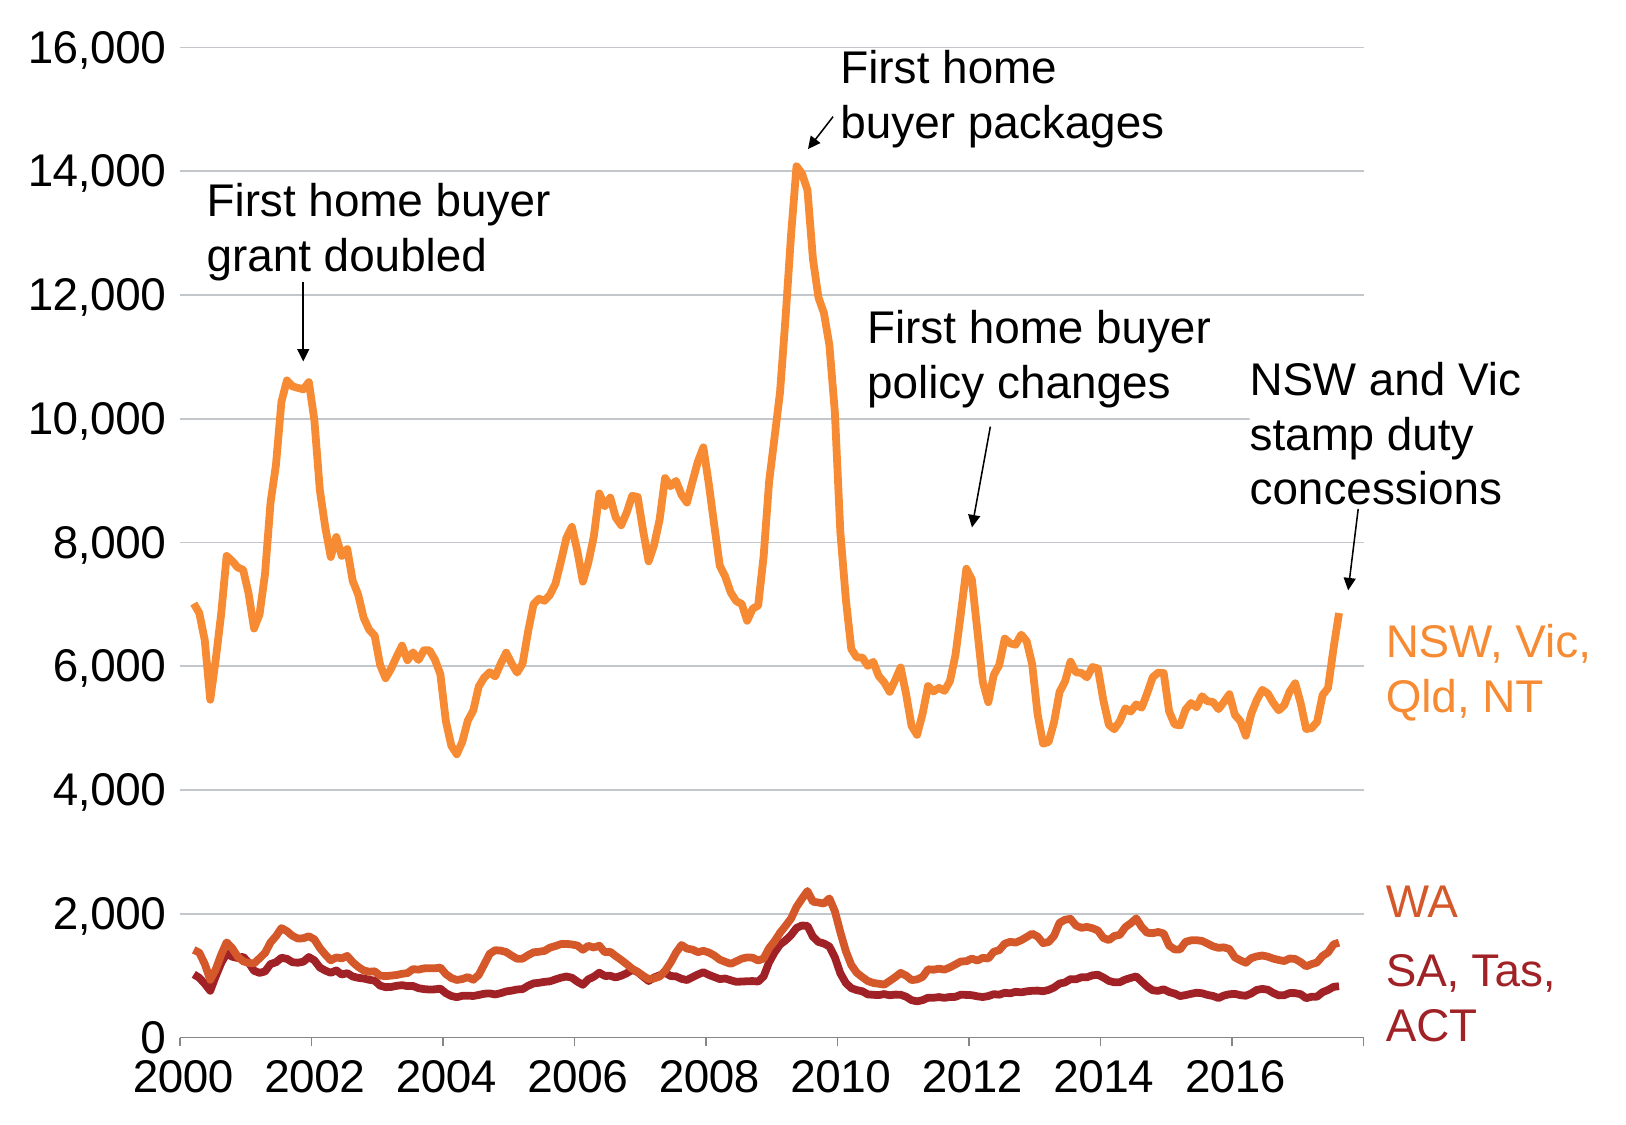

### Chart

| Category | NSW, Vic, Qld | SA, Tas, ACT | WA |
|---|---|---|---|
| 36526 | None | None | None |
| 36557 | None | None | None |
| 36586 | 7013.0 | 1021.6666666666666 | 1416.6666666666667 |
| 36617 | 6862.0 | 966.3333333333334 | 1372.3333333333333 |
| 36647 | 6423.333333333333 | 869.6666666666666 | 1190.0 |
| 36678 | 5459.0 | 756.3333333333334 | 934.0 |
| 36708 | 6105.333333333333 | 990.0 | 1101.0 |
| 36739 | 6845.333333333333 | 1203.0 | 1339.0 |
| 36770 | 7783.333333333333 | 1362.6666666666667 | 1538.3333333333333 |
| 36800 | 7703.666666666667 | 1307.0 | 1446.0 |
| 36831 | 7597.333333333333 | 1286.3333333333333 | 1309.0 |
| 36861 | 7559.0 | 1305.3333333333333 | 1232.0 |
| 36892 | 7178.666666666667 | 1213.0 | 1205.6666666666667 |
| 36923 | 6609.333333333333 | 1079.3333333333333 | 1199.0 |
| 36951 | 6839.666666666667 | 1045.6666666666667 | 1281.3333333333333 |
| 36982 | 7493.333333333333 | 1068.0 | 1367.3333333333333 |
| 37012 | 8645.333333333334 | 1188.6666666666667 | 1537.3333333333333 |
| 37043 | 9255.666666666666 | 1216.6666666666667 | 1638.3333333333333 |
| 37073 | 10276.666666666666 | 1290.0 | 1768.6666666666667 |
| 37104 | 10619.666666666666 | 1272.3333333333333 | 1718.6666666666667 |
| 37135 | 10525.0 | 1217.3333333333333 | 1644.0 |
| 37165 | 10498.666666666666 | 1209.3333333333333 | 1600.0 |
| 37196 | 10476.0 | 1225.6666666666667 | 1605.0 |
| 37226 | 10591.666666666666 | 1301.0 | 1637.0 |
| 37257 | 9983.333333333334 | 1248.6666666666667 | 1587.0 |
| 37288 | 8848.0 | 1132.0 | 1447.6666666666667 |
| 37316 | 8244.333333333334 | 1082.6666666666667 | 1340.0 |
| 37347 | 7766.0 | 1046.6666666666667 | 1247.3333333333333 |
| 37377 | 8089.333333333333 | 1085.6666666666667 | 1295.3333333333333 |
| 37408 | 7784.0 | 1019.0 | 1280.3333333333333 |
| 37438 | 7895.0 | 1041.0 | 1319.6666666666667 |
| 37469 | 7383.0 | 987.3333333333334 | 1219.3333333333333 |
| 37500 | 7158.666666666667 | 965.0 | 1143.0 |
| 37530 | 6783.0 | 954.6666666666666 | 1084.6666666666667 |
| 37561 | 6591.333333333333 | 933.6666666666666 | 1063.6666666666667 |
| 37591 | 6495.0 | 919.3333333333334 | 1070.6666666666667 |
| 37622 | 6023.333333333333 | 839.6666666666666 | 1001.3333333333334 |
| 37653 | 5807.333333333333 | 814.6666666666666 | 993.3333333333334 |
| 37681 | 5958.666666666667 | 817.0 | 1001.3333333333334 |
| 37712 | 6151.333333333333 | 836.6666666666666 | 1011.3333333333334 |
| 37742 | 6333.0 | 847.3333333333334 | 1030.0 |
| 37773 | 6097.0 | 831.6666666666666 | 1041.3333333333333 |
| 37803 | 6225.333333333333 | 833.3333333333334 | 1105.3333333333333 |
| 37834 | 6101.0 | 798.6666666666666 | 1098.3333333333333 |
| 37865 | 6257.333333333333 | 783.3333333333334 | 1117.6666666666667 |
| 37895 | 6256.666666666667 | 776.3333333333334 | 1119.6666666666667 |
| 37926 | 6108.666666666667 | 779.0 | 1118.6666666666667 |
| 37956 | 5871.0 | 791.0 | 1131.6666666666667 |
| 37987 | 5112.333333333333 | 716.6666666666666 | 1026.6666666666667 |
| 38018 | 4714.666666666667 | 672.3333333333334 | 962.3333333333334 |
| 38047 | 4578.0 | 652.6666666666666 | 930.6666666666666 |
| 38078 | 4778.0 | 674.0 | 945.3333333333334 |
| 38108 | 5119.0 | 677.3333333333334 | 976.3333333333334 |
| 38139 | 5286.0 | 672.6666666666666 | 935.0 |
| 38169 | 5672.666666666667 | 688.3333333333334 | 1013.0 |
| 38200 | 5817.333333333333 | 708.6666666666666 | 1181.3333333333333 |
| 38231 | 5903.666666666667 | 713.6666666666666 | 1353.3333333333333 |
| 38261 | 5834.333333333333 | 696.6666666666666 | 1412.0 |
| 38292 | 6038.666666666667 | 716.6666666666666 | 1404.6666666666667 |
| 38322 | 6220.333333333333 | 745.3333333333334 | 1382.6666666666667 |
| 38353 | 6047.333333333333 | 758.3333333333334 | 1325.3333333333333 |
| 38384 | 5897.0 | 777.3333333333334 | 1273.3333333333333 |
| 38412 | 6042.0 | 783.3333333333334 | 1275.6666666666667 |
| 38443 | 6558.0 | 836.6666666666666 | 1330.6666666666667 |
| 38473 | 7002.666666666667 | 876.0 | 1377.0 |
| 38504 | 7090.333333333333 | 884.6666666666666 | 1387.3333333333333 |
| 38534 | 7058.0 | 900.6666666666666 | 1400.0 |
| 38565 | 7154.333333333333 | 909.3333333333334 | 1452.6666666666667 |
| 38596 | 7335.666666666667 | 939.0 | 1479.3333333333333 |
| 38626 | 7696.666666666667 | 967.6666666666666 | 1509.6666666666667 |
| 38657 | 8074.666666666667 | 986.6666666666666 | 1513.0 |
| 38687 | 8252.666666666666 | 967.0 | 1504.0 |
| 38718 | 7859.333333333333 | 903.6666666666666 | 1487.3333333333333 |
| 38749 | 7367.333333333333 | 853.0 | 1418.6666666666667 |
| 38777 | 7673.333333333333 | 941.0 | 1482.6666666666667 |
| 38808 | 8095.0 | 983.6666666666666 | 1454.3333333333333 |
| 38838 | 8793.333333333334 | 1048.6666666666667 | 1484.0 |
| 38869 | 8589.666666666666 | 996.6666666666666 | 1379.3333333333333 |
| 38899 | 8726.0 | 997.6666666666666 | 1385.0 |
| 38930 | 8405.666666666666 | 970.6666666666666 | 1317.6666666666667 |
| 38961 | 8279.666666666666 | 999.3333333333334 | 1254.0 |
| 38991 | 8483.666666666666 | 1038.6666666666667 | 1185.6666666666667 |
| 39022 | 8754.666666666666 | 1094.6666666666667 | 1112.3333333333333 |
| 39052 | 8737.0 | 1058.0 | 1062.0 |
| 39083 | 8193.666666666666 | 985.0 | 999.3333333333334 |
| 39114 | 7696.333333333333 | 915.0 | 944.6666666666666 |
| 39142 | 7959.333333333333 | 969.6666666666666 | 956.3333333333334 |
| 39173 | 8368.0 | 1005.6666666666666 | 986.3333333333334 |
| 39203 | 9042.333333333334 | 1050.3333333333333 | 1077.6666666666667 |
| 39234 | 8909.0 | 994.6666666666666 | 1208.3333333333333 |
| 39264 | 8997.666666666666 | 989.3333333333334 | 1371.6666666666667 |
| 39295 | 8772.333333333334 | 948.6666666666666 | 1496.0 |
| 39326 | 8645.666666666666 | 930.0 | 1438.0 |
| 39356 | 8985.0 | 976.0 | 1421.6666666666667 |
| 39387 | 9307.333333333334 | 1018.3333333333334 | 1380.3333333333333 |
| 39417 | 9538.0 | 1056.0 | 1401.3333333333333 |
| 39448 | 8944.0 | 1013.3333333333334 | 1375.0 |
| 39479 | 8270.333333333334 | 978.6666666666666 | 1326.3333333333333 |
| 39508 | 7626.0 | 945.0 | 1259.3333333333333 |
| 39539 | 7447.666666666667 | 954.6666666666666 | 1223.6666666666667 |
| 39569 | 7191.0 | 925.6666666666666 | 1191.0 |
| 39600 | 7052.0 | 901.3333333333334 | 1231.6666666666667 |
| 39630 | 7006.666666666667 | 904.6666666666666 | 1275.0 |
| 39661 | 6734.333333333333 | 910.0 | 1295.3333333333333 |
| 39692 | 6930.666666666667 | 912.6666666666666 | 1290.6666666666667 |
| 39722 | 6979.333333333333 | 904.6666666666666 | 1245.0 |
| 39753 | 7778.666666666667 | 988.3333333333334 | 1278.3333333333333 |
| 39783 | 8988.333333333334 | 1218.6666666666667 | 1447.0 |
| 39814 | 9699.666666666666 | 1375.6666666666667 | 1556.3333333333333 |
| 39845 | 10433.0 | 1503.0 | 1693.0 |
| 39873 | 11632.0 | 1570.0 | 1805.3333333333333 |
| 39904 | 12968.0 | 1655.0 | 1922.3333333333333 |
| 39934 | 14080.666666666666 | 1771.3333333333333 | 2112.0 |
| 39965 | 13962.333333333334 | 1810.3333333333333 | 2242.3333333333335 |
| 39995 | 13695.0 | 1805.0 | 2368.3333333333335 |
| 40026 | 12579.333333333334 | 1629.6666666666667 | 2195.3333333333335 |
| 40057 | 11960.0 | 1544.6666666666667 | 2183.0 |
| 40087 | 11707.333333333334 | 1520.6666666666667 | 2166.0 |
| 40118 | 11194.333333333334 | 1472.3333333333333 | 2249.0 |
| 40148 | 10106.333333333334 | 1296.3333333333333 | 2043.0 |
| 40179 | 8167.666666666667 | 1037.3333333333333 | 1701.6666666666667 |
| 40210 | 7085.666666666667 | 882.3333333333334 | 1396.6666666666667 |
| 40238 | 6280.333333333333 | 798.3333333333334 | 1173.3333333333333 |
| 40269 | 6141.666666666667 | 766.3333333333334 | 1047.0 |
| 40299 | 6143.0 | 749.0 | 977.3333333333334 |
| 40330 | 6006.0 | 698.3333333333334 | 913.6666666666666 |
| 40360 | 6071.333333333333 | 691.0 | 882.0 |
| 40391 | 5844.666666666667 | 686.3333333333334 | 870.0 |
| 40422 | 5740.333333333333 | 702.3333333333334 | 855.3333333333334 |
| 40452 | 5586.666666666667 | 683.6666666666666 | 915.0 |
| 40483 | 5774.666666666667 | 694.3333333333334 | 976.0 |
| 40513 | 5979.666666666667 | 692.6666666666666 | 1045.0 |
| 40544 | 5551.666666666667 | 660.3333333333334 | 1001.6666666666666 |
| 40575 | 5036.0 | 604.3333333333334 | 928.6666666666666 |
| 40603 | 4891.0 | 585.3333333333334 | 939.6666666666666 |
| 40634 | 5228.666666666667 | 604.6666666666666 | 979.3333333333334 |
| 40664 | 5680.0 | 643.3333333333334 | 1103.0 |
| 40695 | 5593.0 | 643.0 | 1096.6666666666667 |
| 40725 | 5651.333333333333 | 654.3333333333334 | 1113.0 |
| 40756 | 5602.333333333333 | 641.6666666666666 | 1097.6666666666667 |
| 40787 | 5760.333333333333 | 656.0 | 1133.6666666666667 |
| 40817 | 6181.333333333333 | 657.6666666666666 | 1182.0 |
| 40848 | 6856.0 | 693.0 | 1229.3333333333333 |
| 40878 | 7574.333333333333 | 689.6666666666666 | 1233.0 |
| 40909 | 7399.333333333333 | 684.6666666666666 | 1276.0 |
| 40940 | 6575.333333333333 | 666.3333333333334 | 1244.3333333333333 |
| 40969 | 5748.0 | 655.3333333333334 | 1288.6666666666667 |
| 41000 | 5418.666666666667 | 670.6666666666666 | 1277.6666666666667 |
| 41030 | 5860.0 | 701.0 | 1387.3333333333333 |
| 41061 | 6022.0 | 693.3333333333334 | 1413.0 |
| 41091 | 6447.333333333333 | 723.3333333333334 | 1518.0 |
| 41122 | 6370.0 | 714.6666666666666 | 1546.0 |
| 41153 | 6347.333333333333 | 739.6666666666666 | 1534.6666666666667 |
| 41183 | 6511.666666666667 | 730.6666666666666 | 1573.0 |
| 41214 | 6404.666666666667 | 747.0 | 1625.0 |
| 41244 | 6033.0 | 756.0 | 1678.6666666666667 |
| 41275 | 5226.0 | 758.6666666666666 | 1632.3333333333333 |
| 41306 | 4748.333333333333 | 748.3333333333334 | 1525.6666666666667 |
| 41334 | 4776.666666666667 | 770.0 | 1544.6666666666667 |
| 41365 | 5095.333333333333 | 809.0 | 1643.6666666666667 |
| 41395 | 5584.333333333333 | 873.0 | 1856.0 |
| 41426 | 5752.333333333333 | 891.0 | 1903.0 |
| 41456 | 6073.666666666667 | 944.6666666666666 | 1918.6666666666667 |
| 41487 | 5901.333333333333 | 941.0 | 1810.6666666666667 |
| 41518 | 5891.666666666667 | 975.0 | 1773.6666666666667 |
| 41548 | 5821.666666666667 | 974.6666666666666 | 1787.3333333333333 |
| 41579 | 5988.666666666667 | 1005.6666666666666 | 1766.6666666666667 |
| 41609 | 5962.333333333333 | 1015.0 | 1730.0 |
| 41640 | 5447.0 | 971.3333333333334 | 1609.6666666666667 |
| 41671 | 5053.666666666667 | 915.3333333333334 | 1575.3333333333333 |
| 41699 | 4981.333333333333 | 892.6666666666666 | 1641.3333333333333 |
| 41730 | 5110.333333333333 | 895.0 | 1660.3333333333333 |
| 41760 | 5320.333333333333 | 936.3333333333334 | 1783.0 |
| 41791 | 5267.666666666667 | 964.6666666666666 | 1847.3333333333333 |
| 41821 | 5384.0 | 987.6666666666666 | 1925.0 |
| 41852 | 5330.0 | 905.3333333333334 | 1785.6666666666667 |
| 41883 | 5564.333333333333 | 823.3333333333334 | 1693.0 |
| 41913 | 5822.0 | 764.0 | 1686.3333333333333 |
| 41944 | 5896.666666666667 | 754.3333333333334 | 1706.0 |
| 41974 | 5891.333333333333 | 779.6666666666666 | 1681.6666666666667 |
| 42005 | 5273.0 | 736.3333333333334 | 1486.6666666666667 |
| 42036 | 5060.0 | 711.3333333333334 | 1424.6666666666667 |
| 42064 | 5043.666666666667 | 670.6666666666666 | 1424.0 |
| 42095 | 5300.333333333333 | 686.6666666666666 | 1546.0 |
| 42125 | 5406.666666666667 | 706.3333333333334 | 1571.3333333333333 |
| 42156 | 5336.0 | 723.3333333333334 | 1572.6666666666667 |
| 42186 | 5516.0 | 716.0 | 1561.6666666666667 |
| 42217 | 5434.333333333333 | 689.6666666666666 | 1519.6666666666667 |
| 42248 | 5422.666666666667 | 672.3333333333334 | 1475.0 |
| 42278 | 5307.0 | 639.3333333333334 | 1450.3333333333333 |
| 42309 | 5423.333333333333 | 678.6666666666666 | 1458.0 |
| 42339 | 5548.666666666667 | 700.0 | 1431.3333333333333 |
| 42370 | 5214.0 | 707.0 | 1295.6666666666667 |
| 42401 | 5114.0 | 685.0 | 1247.6666666666667 |
| 42430 | 4877.0 | 676.3333333333334 | 1208.6666666666667 |
| 42461 | 5233.666666666667 | 713.0 | 1284.3333333333333 |
| 42491 | 5454.666666666667 | 770.3333333333334 | 1312.0 |
| 42522 | 5619.0 | 786.0 | 1326.0 |
| 42552 | 5559.666666666667 | 773.6666666666666 | 1308.0 |
| 42583 | 5409.333333333333 | 721.0 | 1275.6666666666667 |
| 42614 | 5287.666666666667 | 681.6666666666666 | 1253.3333333333333 |
| 42644 | 5370.0 | 684.6666666666666 | 1236.6666666666667 |
| 42675 | 5592.333333333333 | 718.6666666666666 | 1278.0 |
| 42705 | 5725.0 | 718.0 | 1269.6666666666667 |
| 42736 | 5407.0 | 701.0 | 1219.0 |
| 42767 | 4985.666666666667 | 635.6666666666666 | 1151.3333333333333 |
| 42795 | 5001.0 | 660.0 | 1186.3333333333333 |
| 42826 | 5101.0 | 662.0 | 1214.0 |
| 42856 | 5534.333333333333 | 733.6666666666666 | 1320.3333333333333 |
| 42887 | 5647.333333333333 | 769.3333333333334 | 1376.0 |
| 42917 | 6289.0 | 819.3333333333334 | 1505.3333333333333 |
| 42948 | 6860.0 | 829.6666666666666 | 1533.3333333333333 |
| 42979 | None | None | None |
| 43009 | None | None | None |
| 43040 | None | None | None |
| 43070 | None | None | None |
First home buyer packages
First home buyer grant doubled
First home buyer policy changes
NSW and Vic stamp duty concessions
NSW, Vic, Qld, NT
WA
SA, Tas, ACT